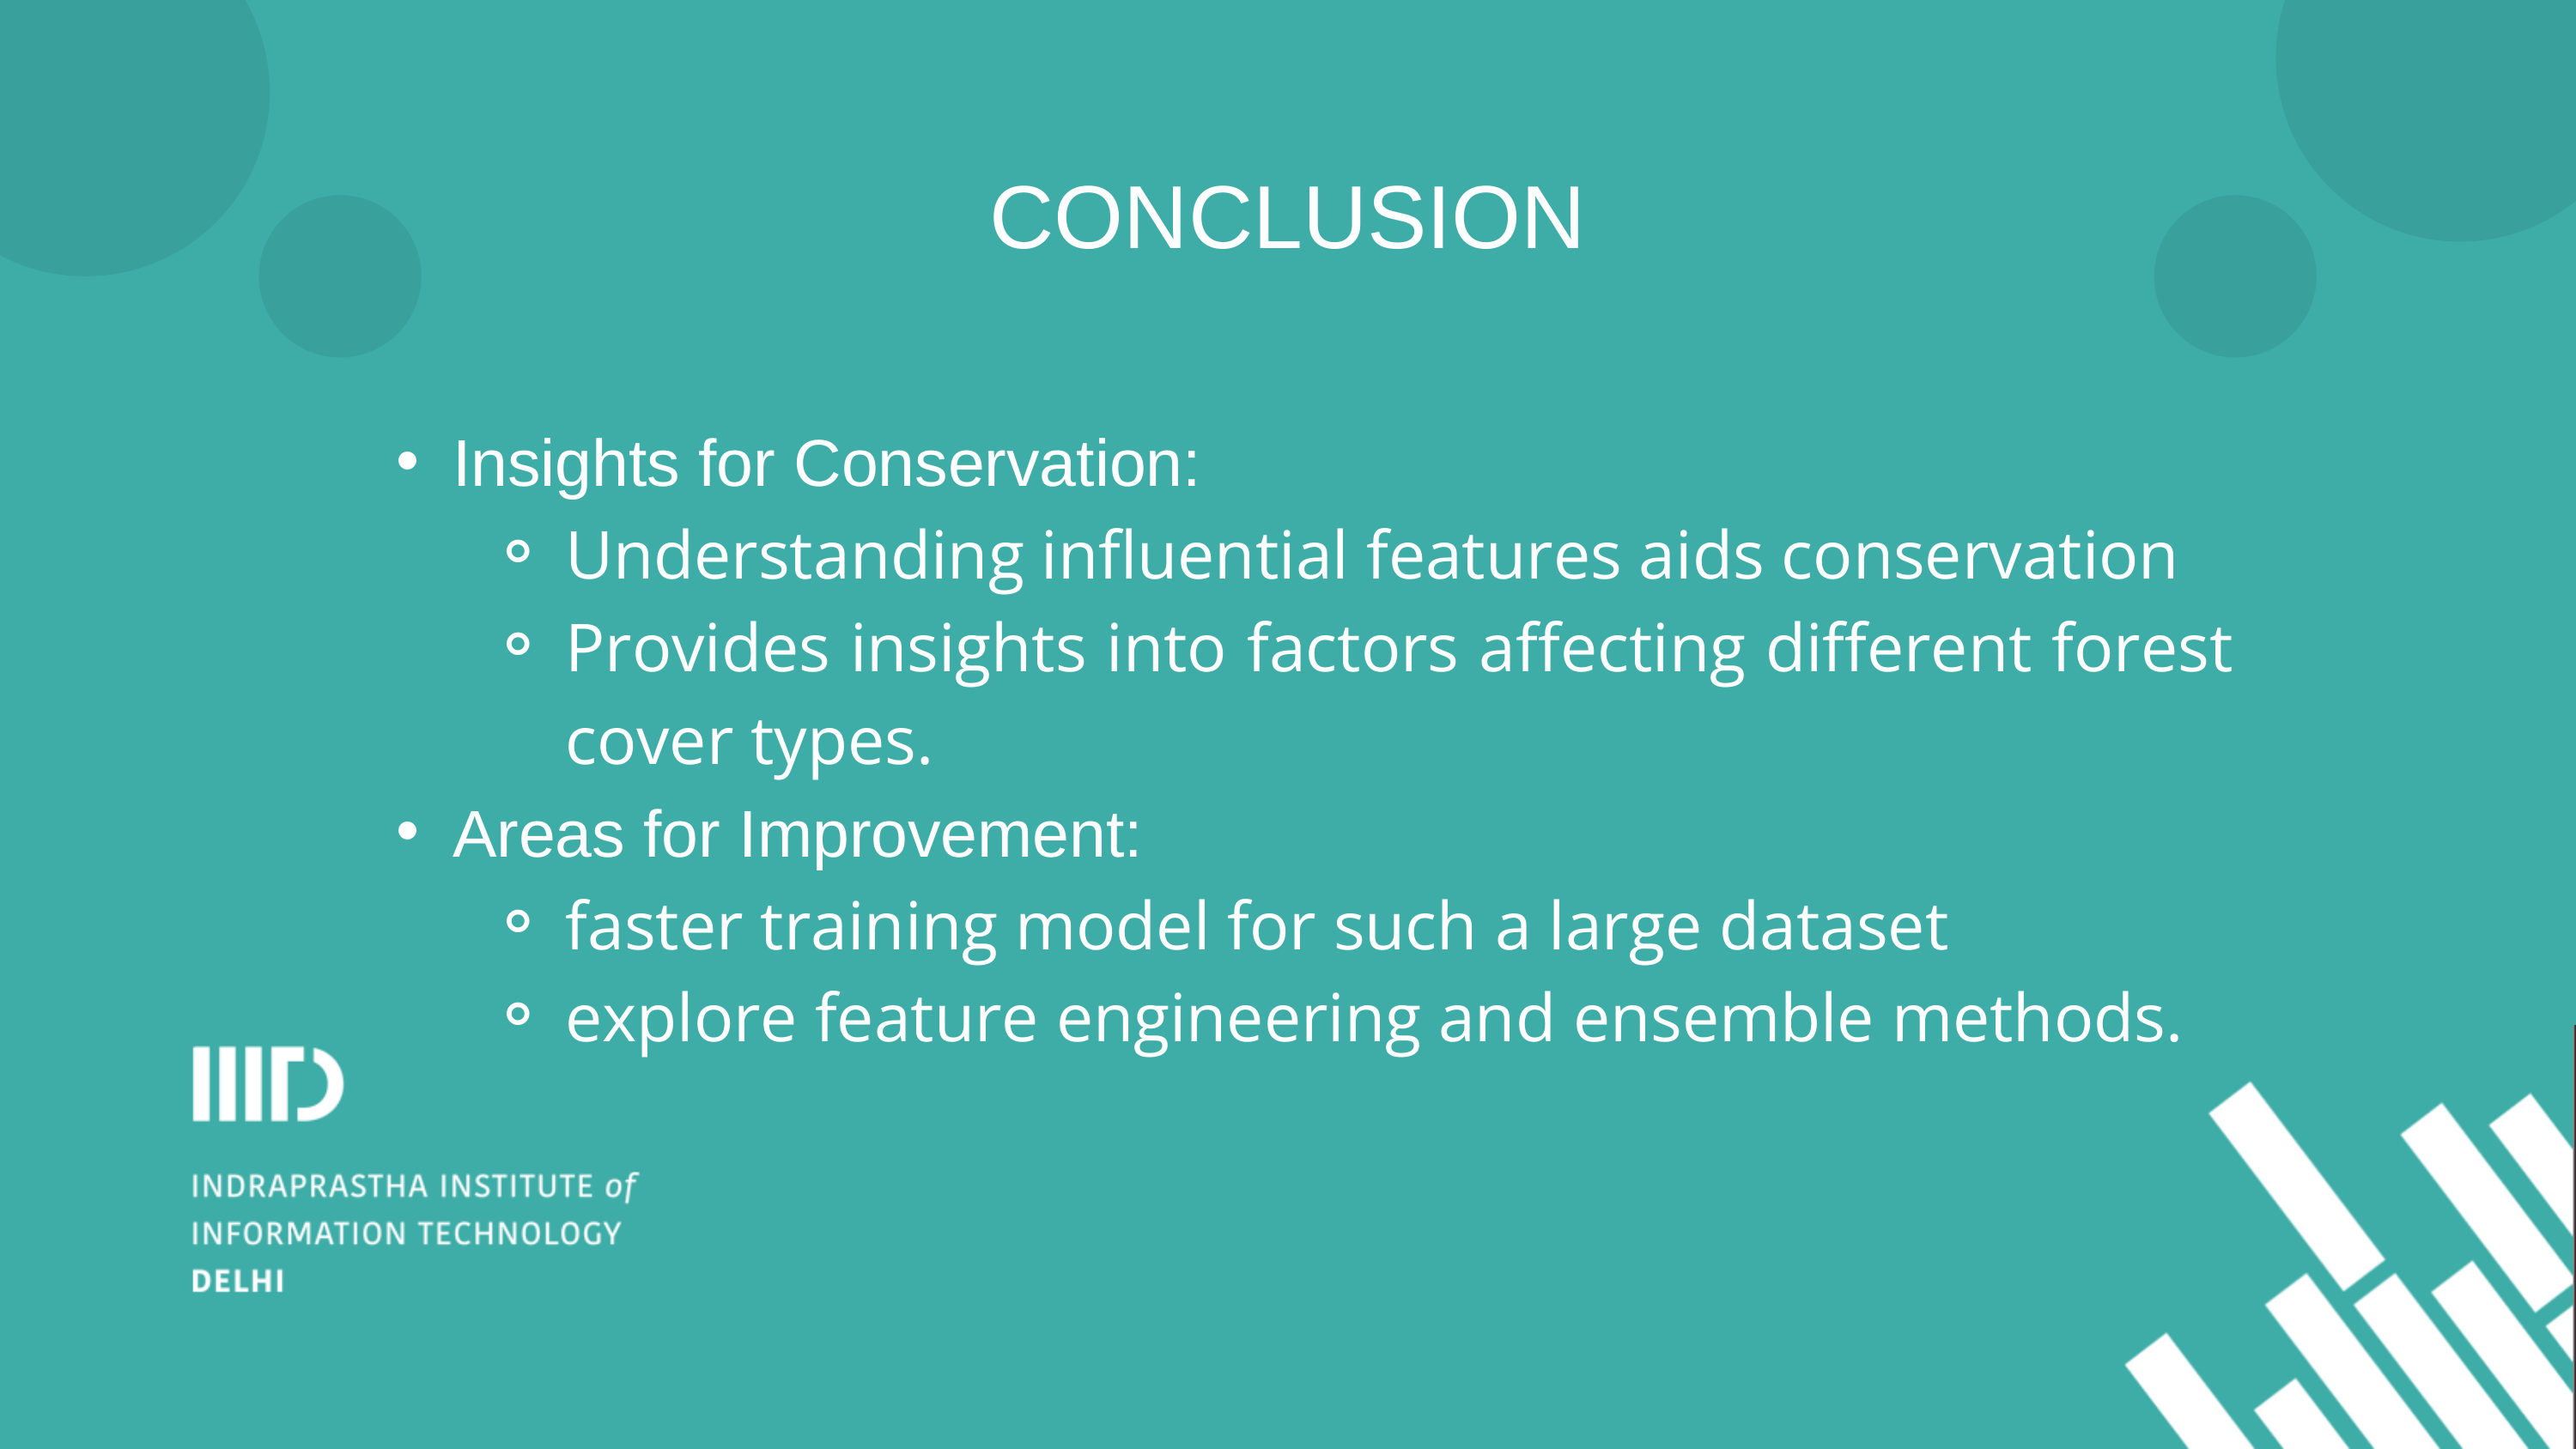

CONCLUSION

Insights for Conservation:
Understanding influential features aids conservation
Provides insights into factors affecting different forest cover types.
Areas for Improvement:
faster training model for such a large dataset
explore feature engineering and ensemble methods.